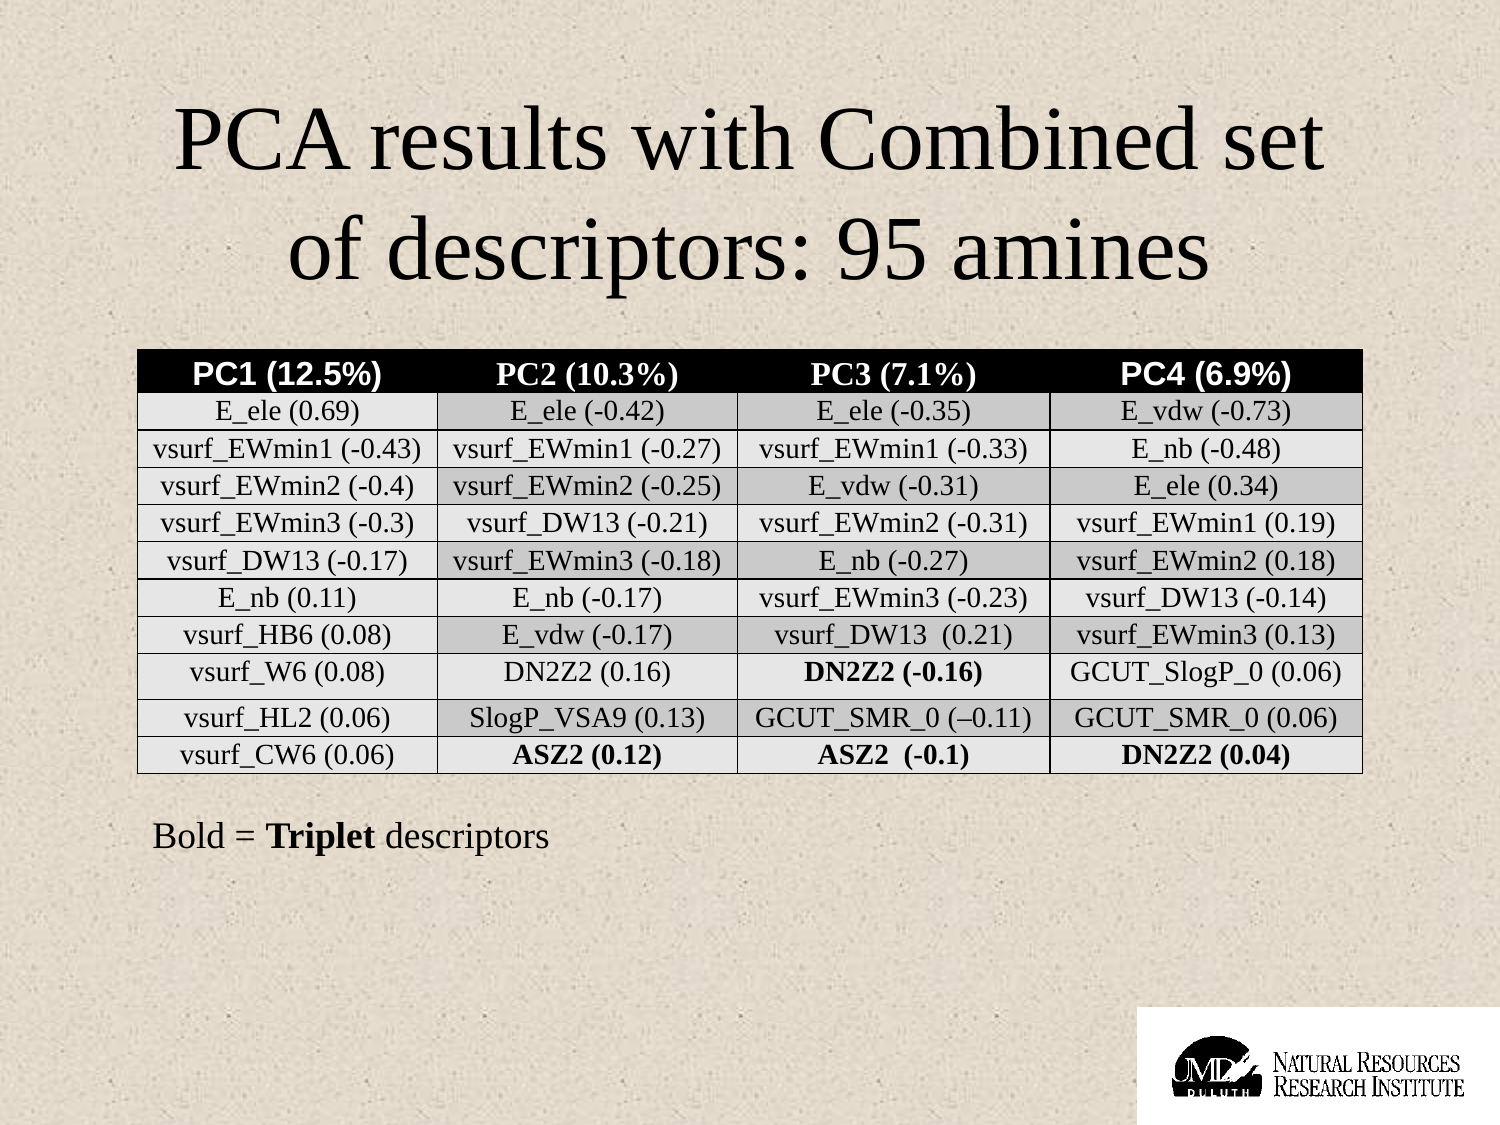

# PCA results with Combined set of descriptors: 95 amines
| PC1 (12.5%) | PC2 (10.3%) | PC3 (7.1%) | PC4 (6.9%) |
| --- | --- | --- | --- |
| E\_ele (0.69) | E\_ele (-0.42) | E\_ele (-0.35) | E\_vdw (-0.73) |
| vsurf\_EWmin1 (-0.43) | vsurf\_EWmin1 (-0.27) | vsurf\_EWmin1 (-0.33) | E\_nb (-0.48) |
| vsurf\_EWmin2 (-0.4) | vsurf\_EWmin2 (-0.25) | E\_vdw (-0.31) | E\_ele (0.34) |
| vsurf\_EWmin3 (-0.3) | vsurf\_DW13 (-0.21) | vsurf\_EWmin2 (-0.31) | vsurf\_EWmin1 (0.19) |
| vsurf\_DW13 (-0.17) | vsurf\_EWmin3 (-0.18) | E\_nb (-0.27) | vsurf\_EWmin2 (0.18) |
| E\_nb (0.11) | E\_nb (-0.17) | vsurf\_EWmin3 (-0.23) | vsurf\_DW13 (-0.14) |
| vsurf\_HB6 (0.08) | E\_vdw (-0.17) | vsurf\_DW13 (0.21) | vsurf\_EWmin3 (0.13) |
| vsurf\_W6 (0.08) | DN2Z2 (0.16) | DN2Z2 (-0.16) | GCUT\_SlogP\_0 (0.06) |
| vsurf\_HL2 (0.06) | SlogP\_VSA9 (0.13) | GCUT\_SMR\_0 (–0.11) | GCUT\_SMR\_0 (0.06) |
| vsurf\_CW6 (0.06) | ASZ2 (0.12) | ASZ2 (-0.1) | DN2Z2 (0.04) |
Bold = Triplet descriptors